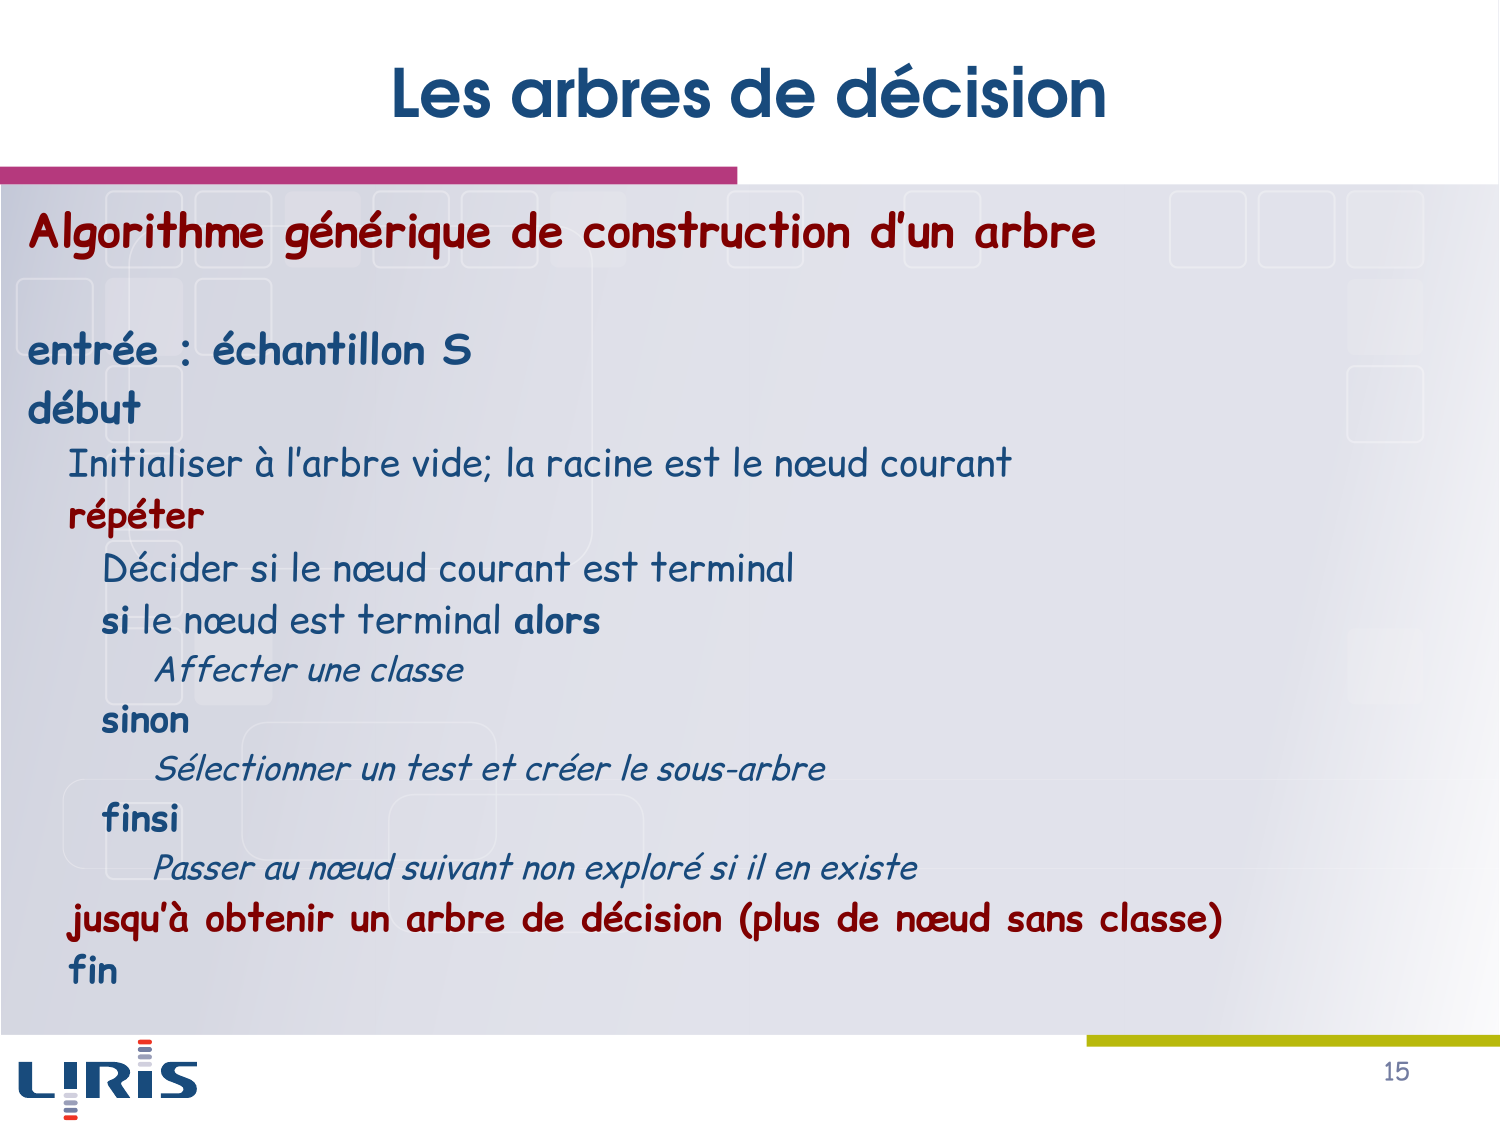

# Les arbres de décision
Algorithme générique de construction d’un arbre

entrée : échantillon S
début
Initialiser à l’arbre vide; la racine est le nœud courant
répéter
Décider si le nœud courant est terminal
si le nœud est terminal alors
Affecter une classe
sinon
Sélectionner un test et créer le sous-arbre
finsi
Passer au nœud suivant non exploré si il en existe
jusqu’à obtenir un arbre de décision (plus de nœud sans classe)
fin
15